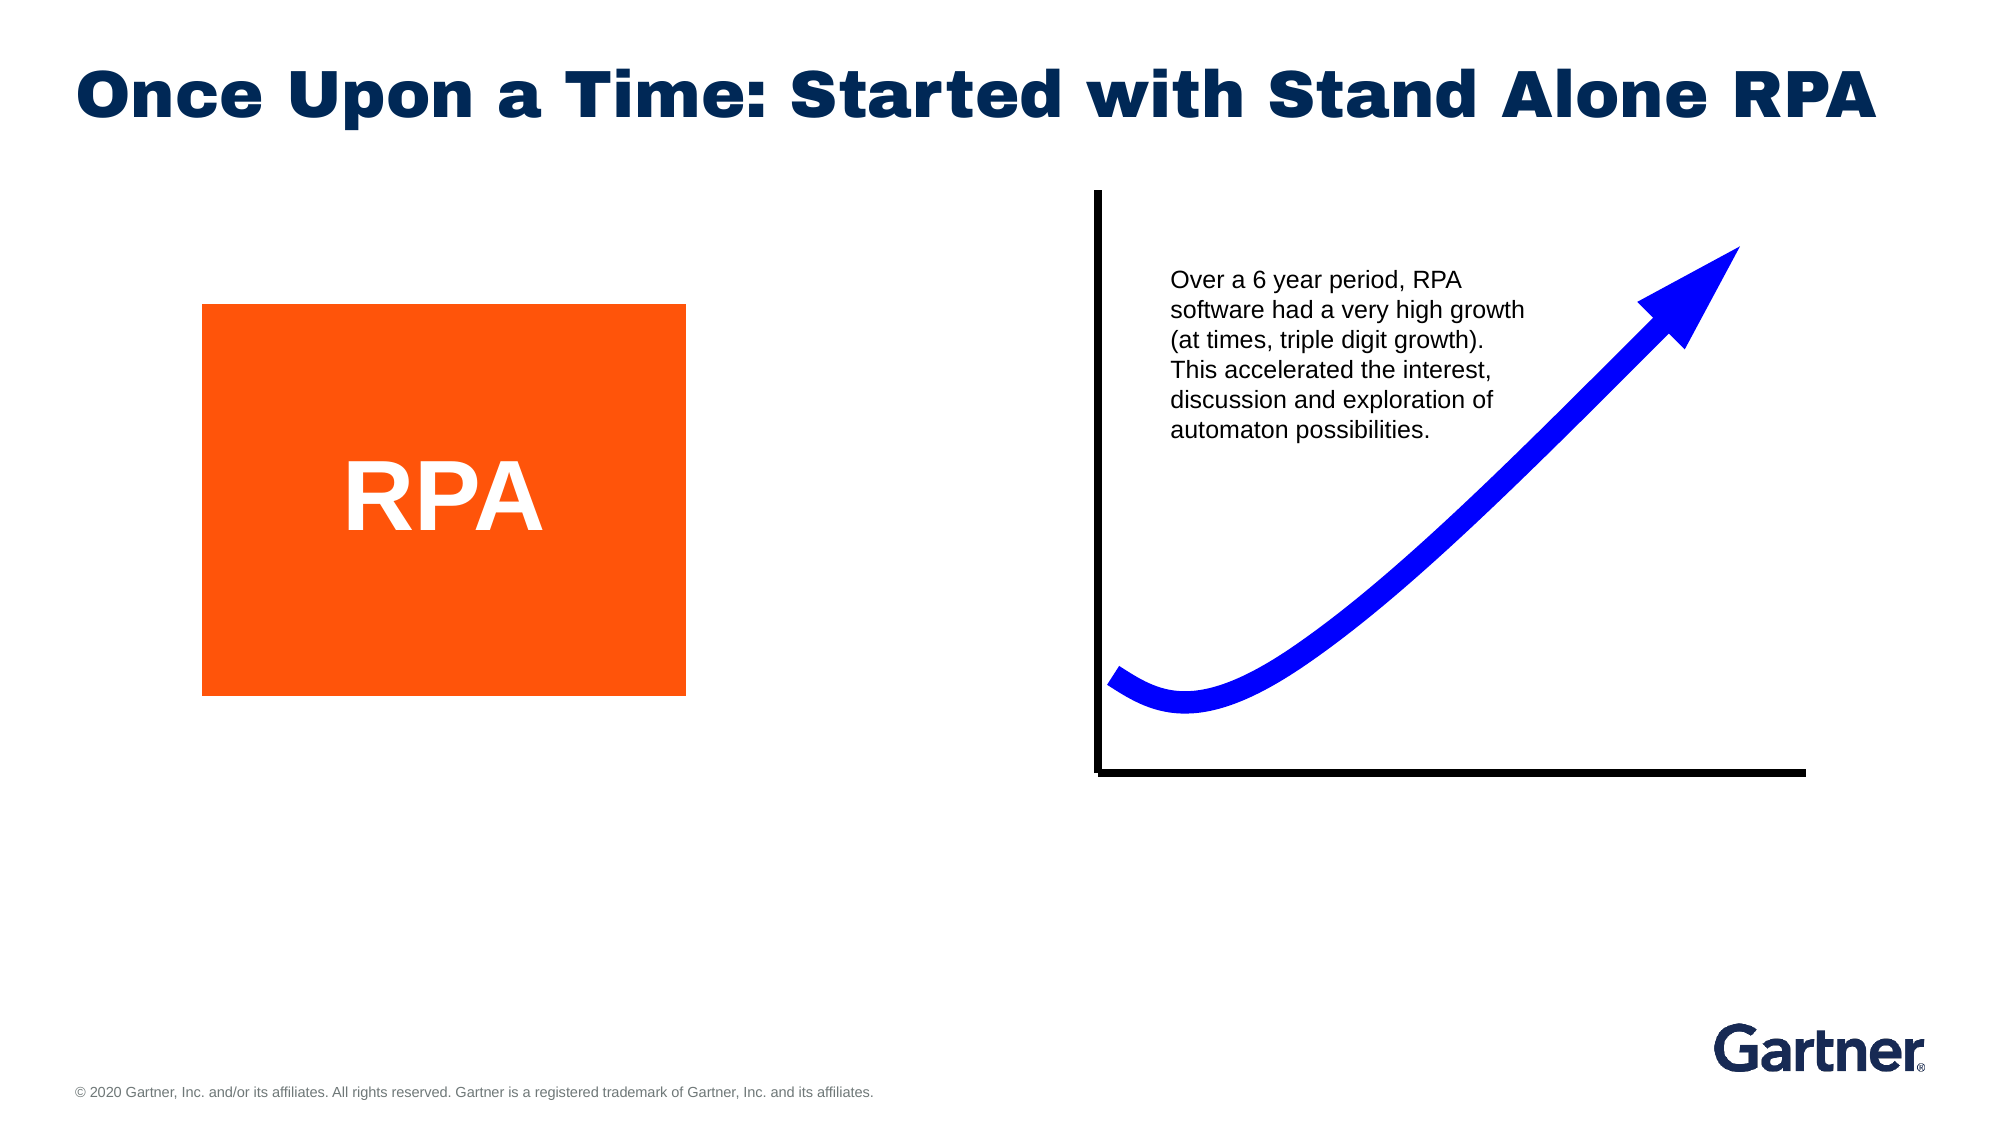

# Once Upon a Time: Started with Stand Alone RPA

Over a 6 year period, RPA software had a very high growth (at times, triple digit growth).  This accelerated the interest, discussion and exploration of automaton possibilities.
RPA